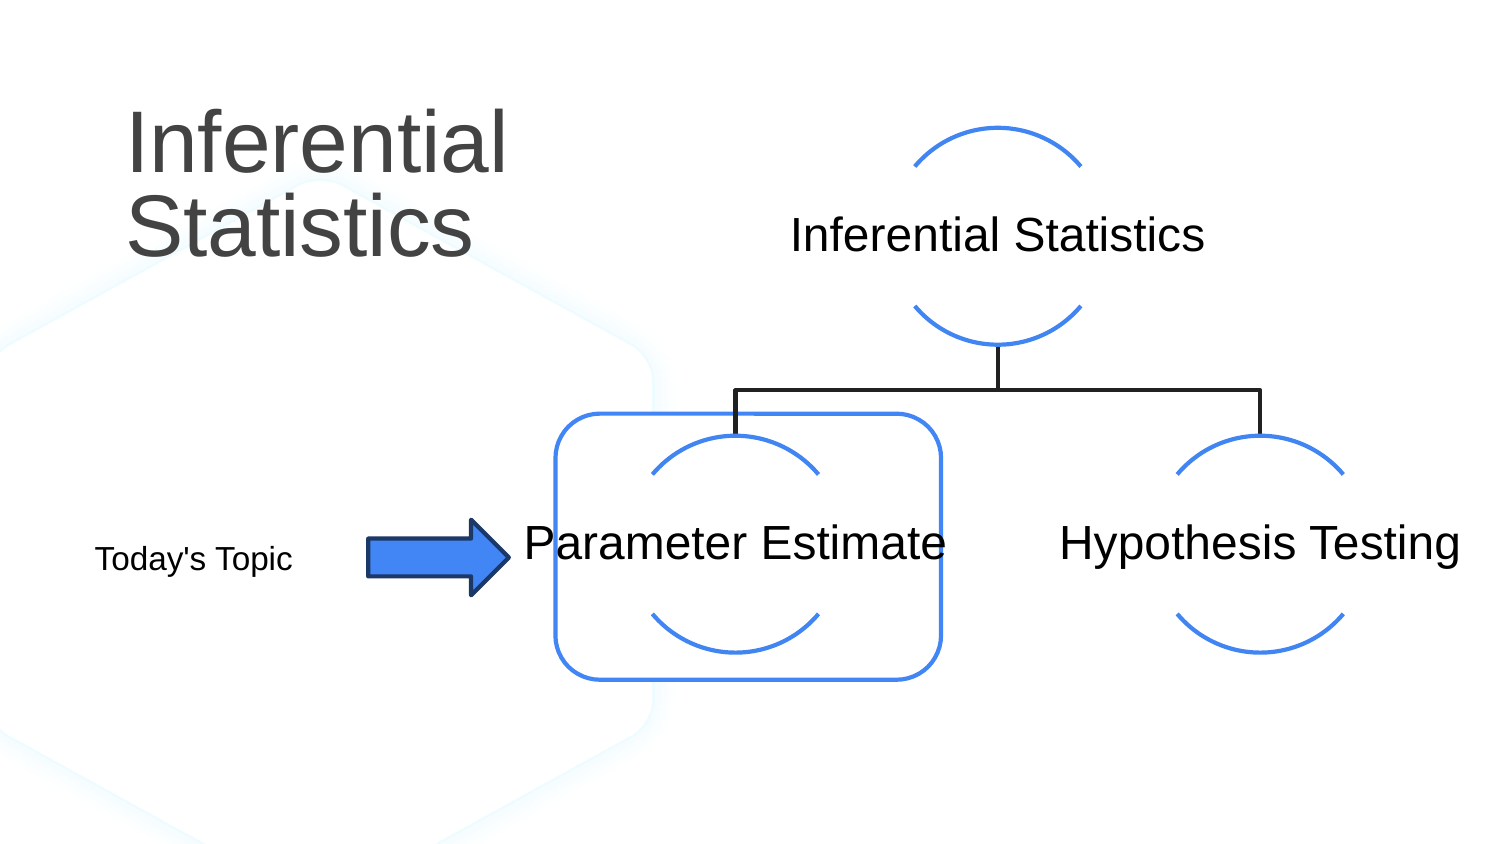

# Inferential Statistics

Inferential Statistics

Parameter Estimate

Hypothesis Testing

Today's Topic